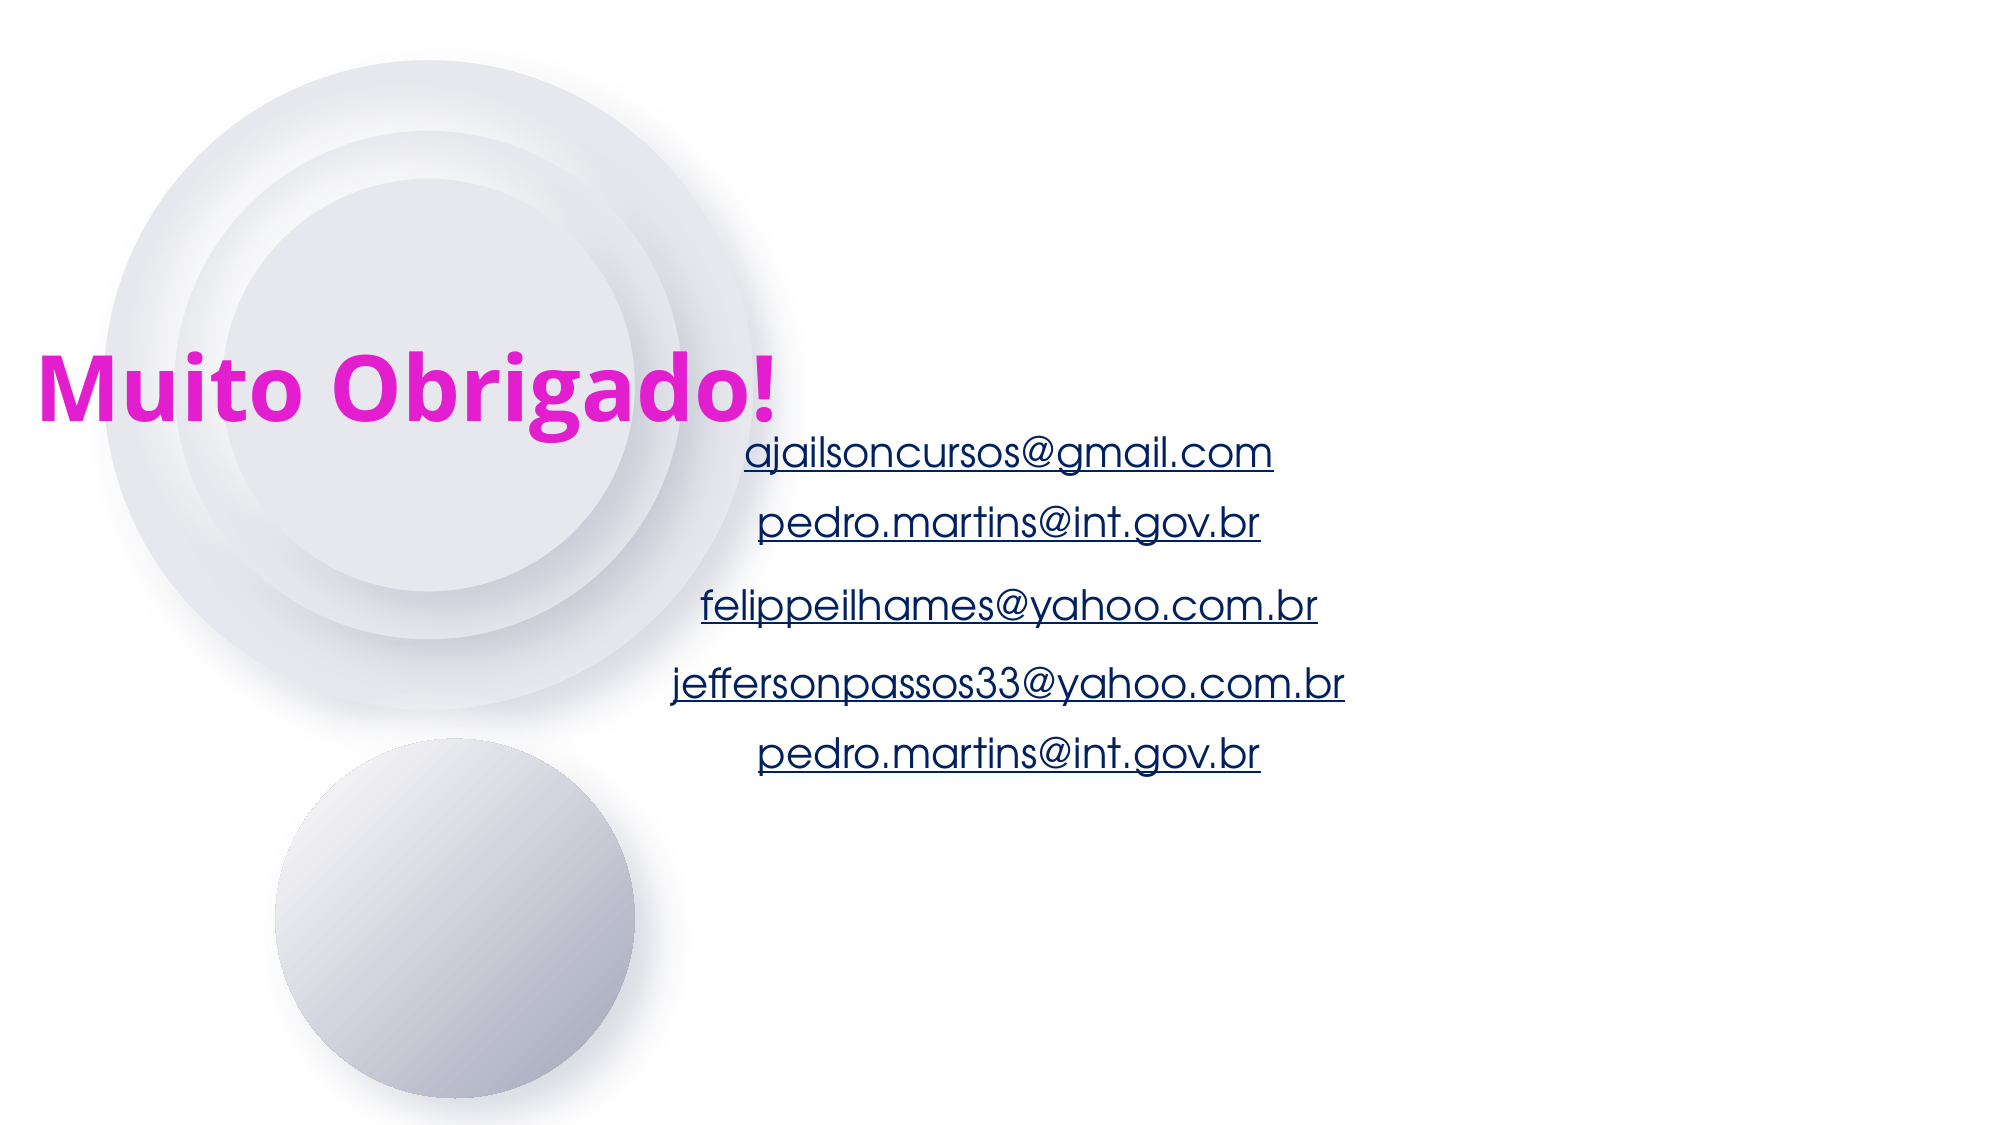

Muito Obrigado!
ajailsoncursos@gmail.com
pedro.martins@int.gov.br
felippeilhames@yahoo.com.br
jeffersonpassos33@yahoo.com.br
pedro.martins@int.gov.br